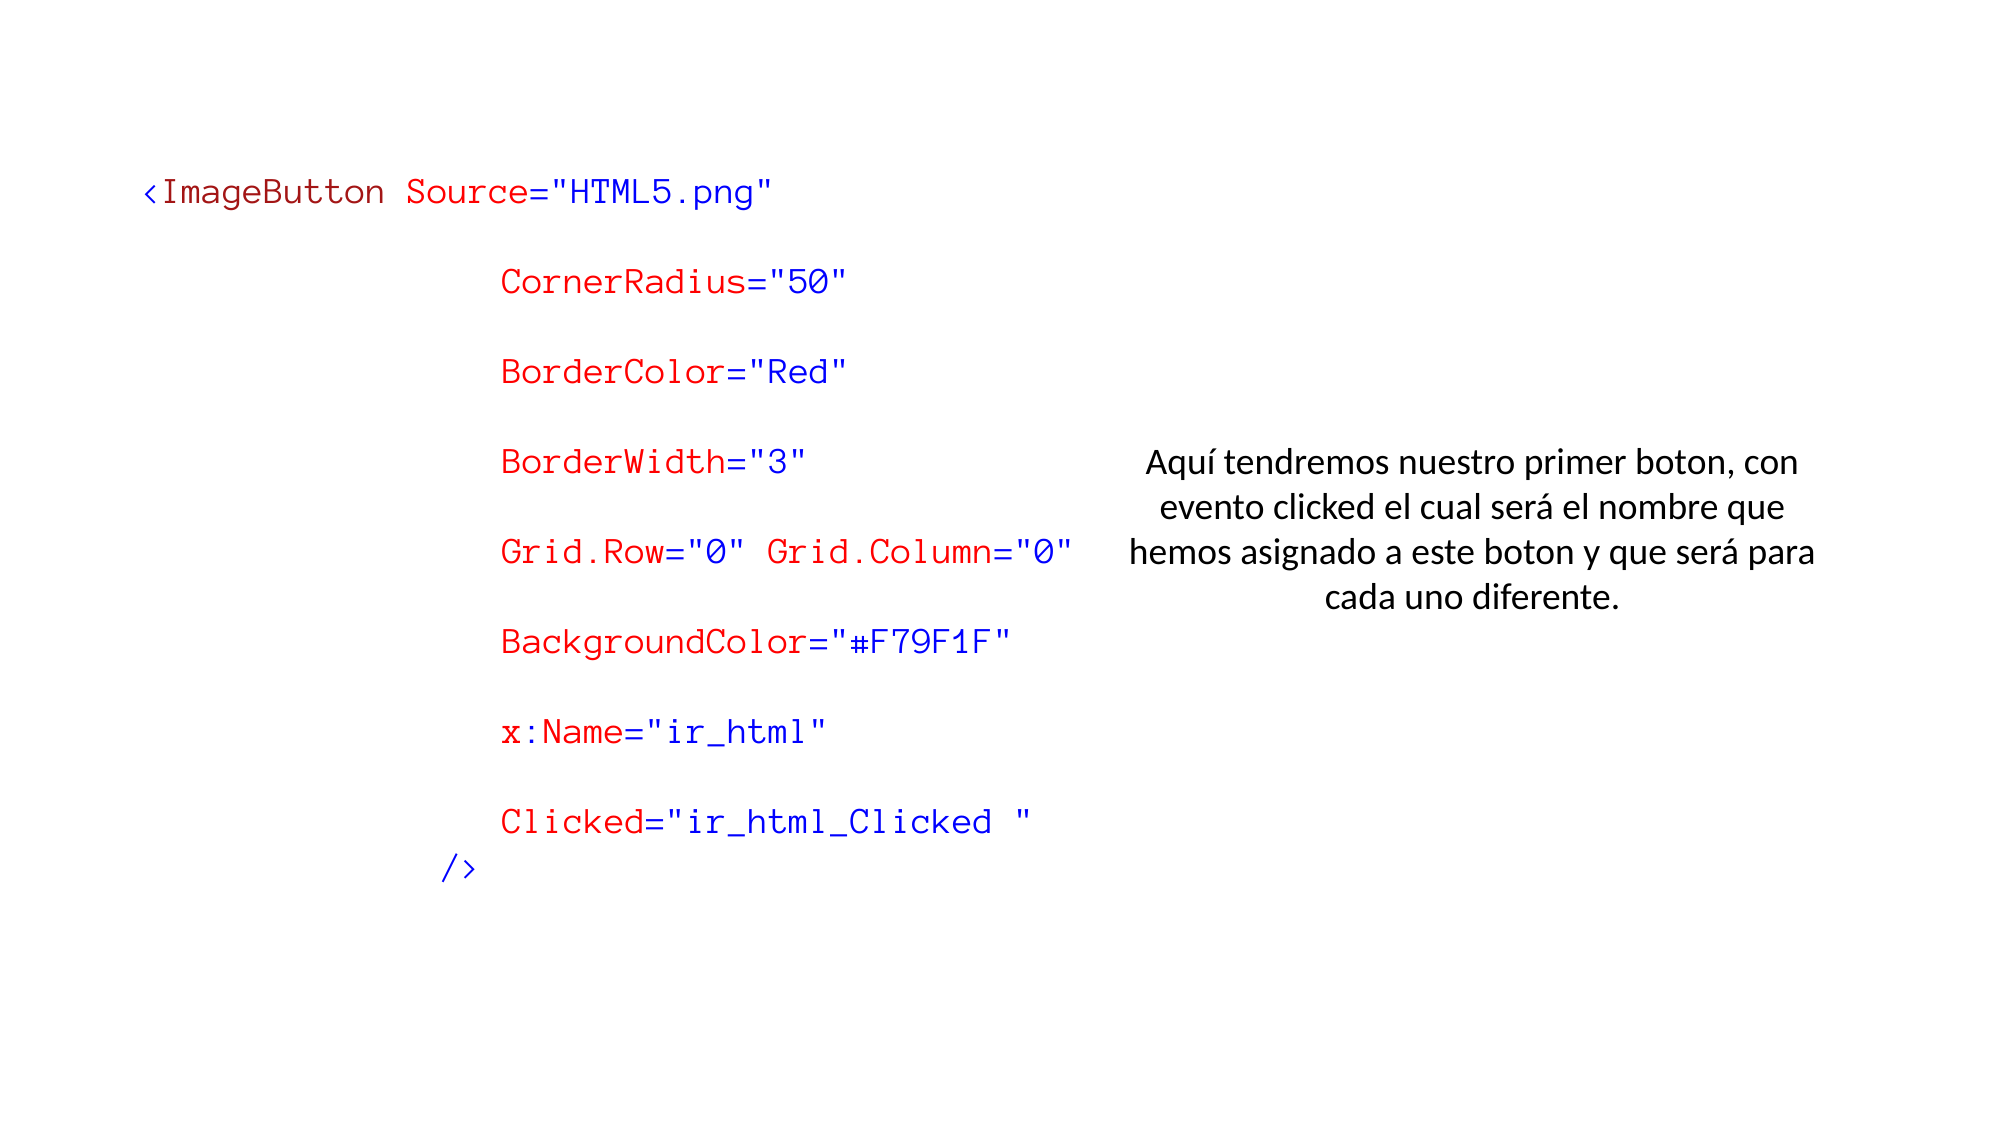

<ImageButton Source="HTML5.png"
                                     CornerRadius="50"
                                     BorderColor="Red"
                                     BorderWidth="3"
                                     Grid.Row="0" Grid.Column="0"
                                     BackgroundColor="#F79F1F"
                                     x:Name="ir_html"
                                     Clicked="ir_html_Clicked "
 />
Aquí tendremos nuestro primer boton, con evento clicked el cual será el nombre que hemos asignado a este boton y que será para cada uno diferente.